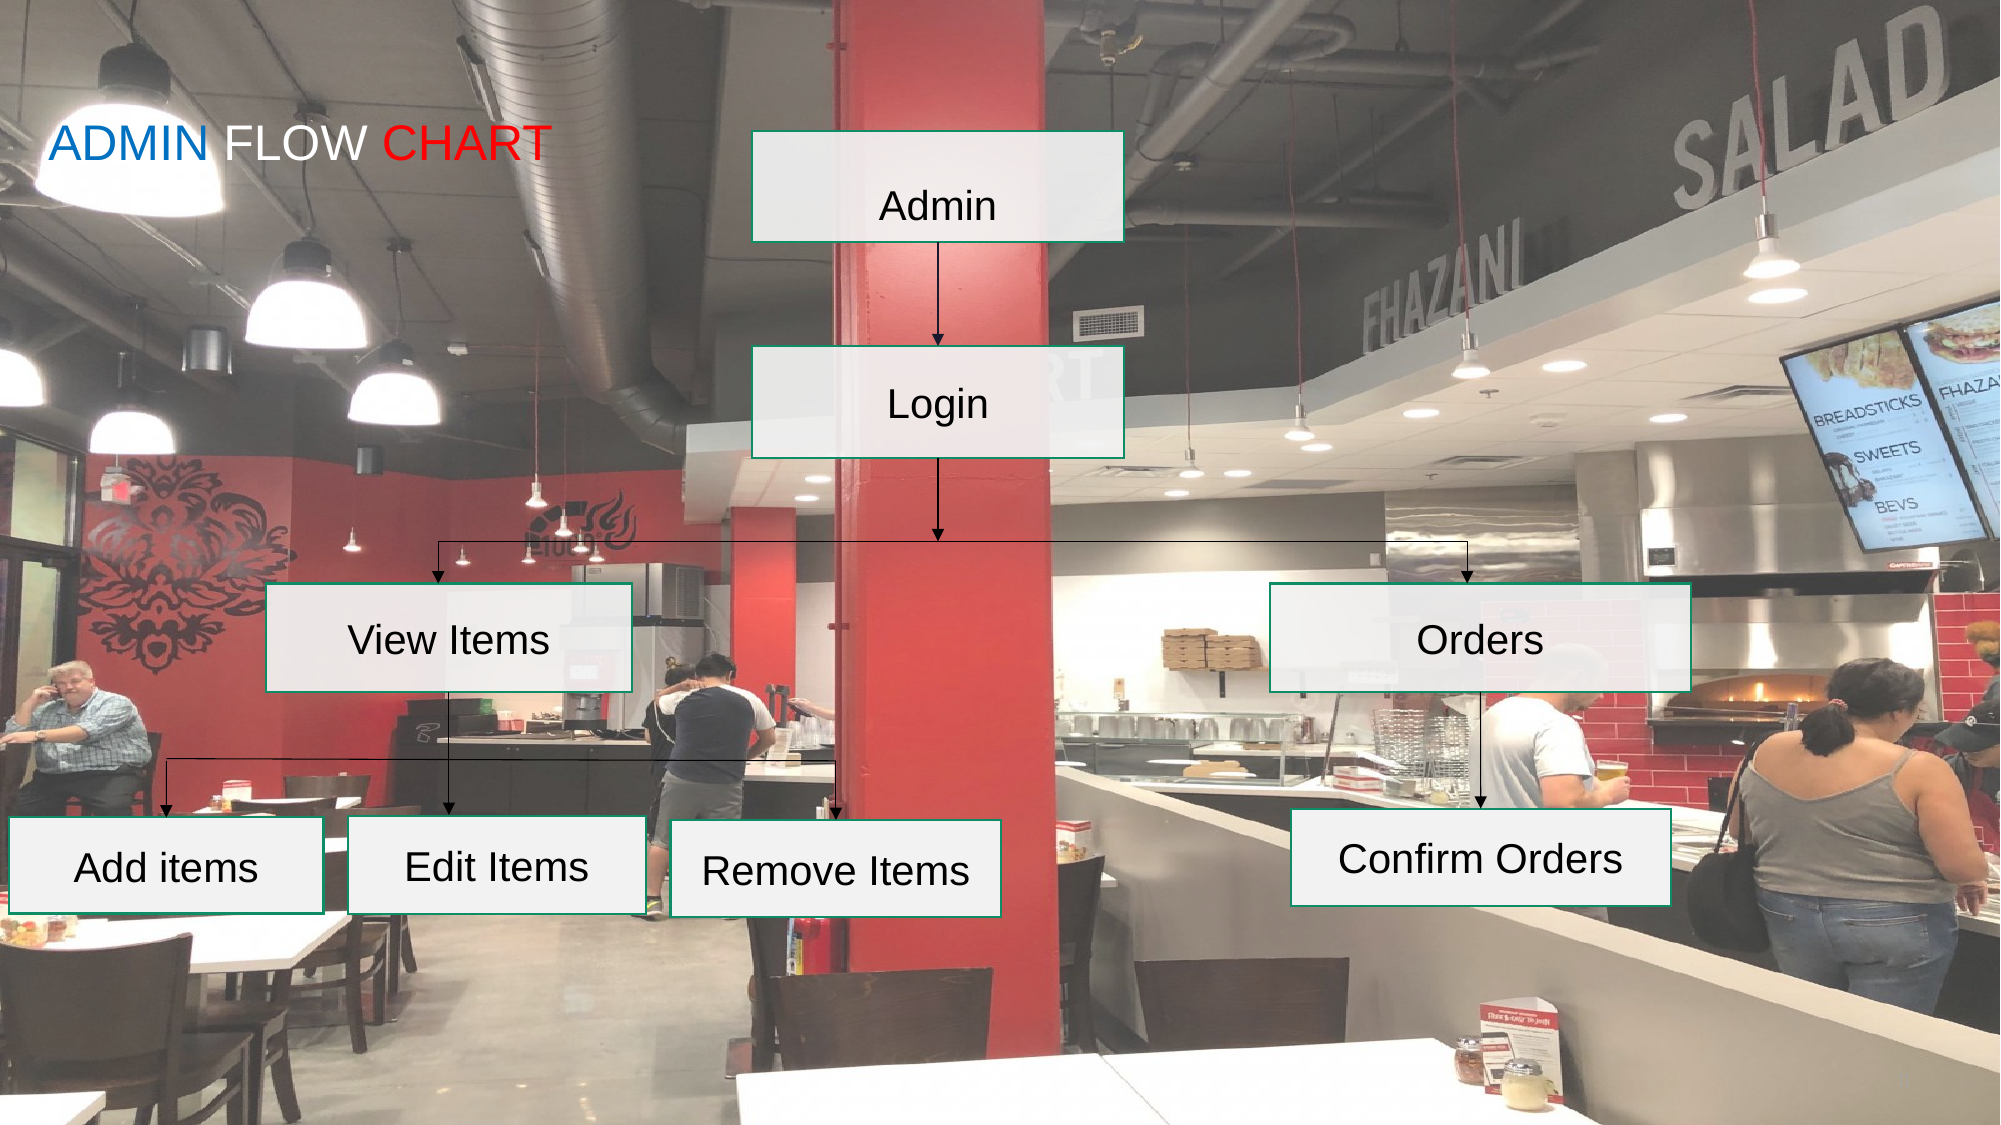

ADMIN FLOW CHART

Admin

Login

View Items

Orders
Confirm Orders
Edit Items
Add items
Remove Items
11